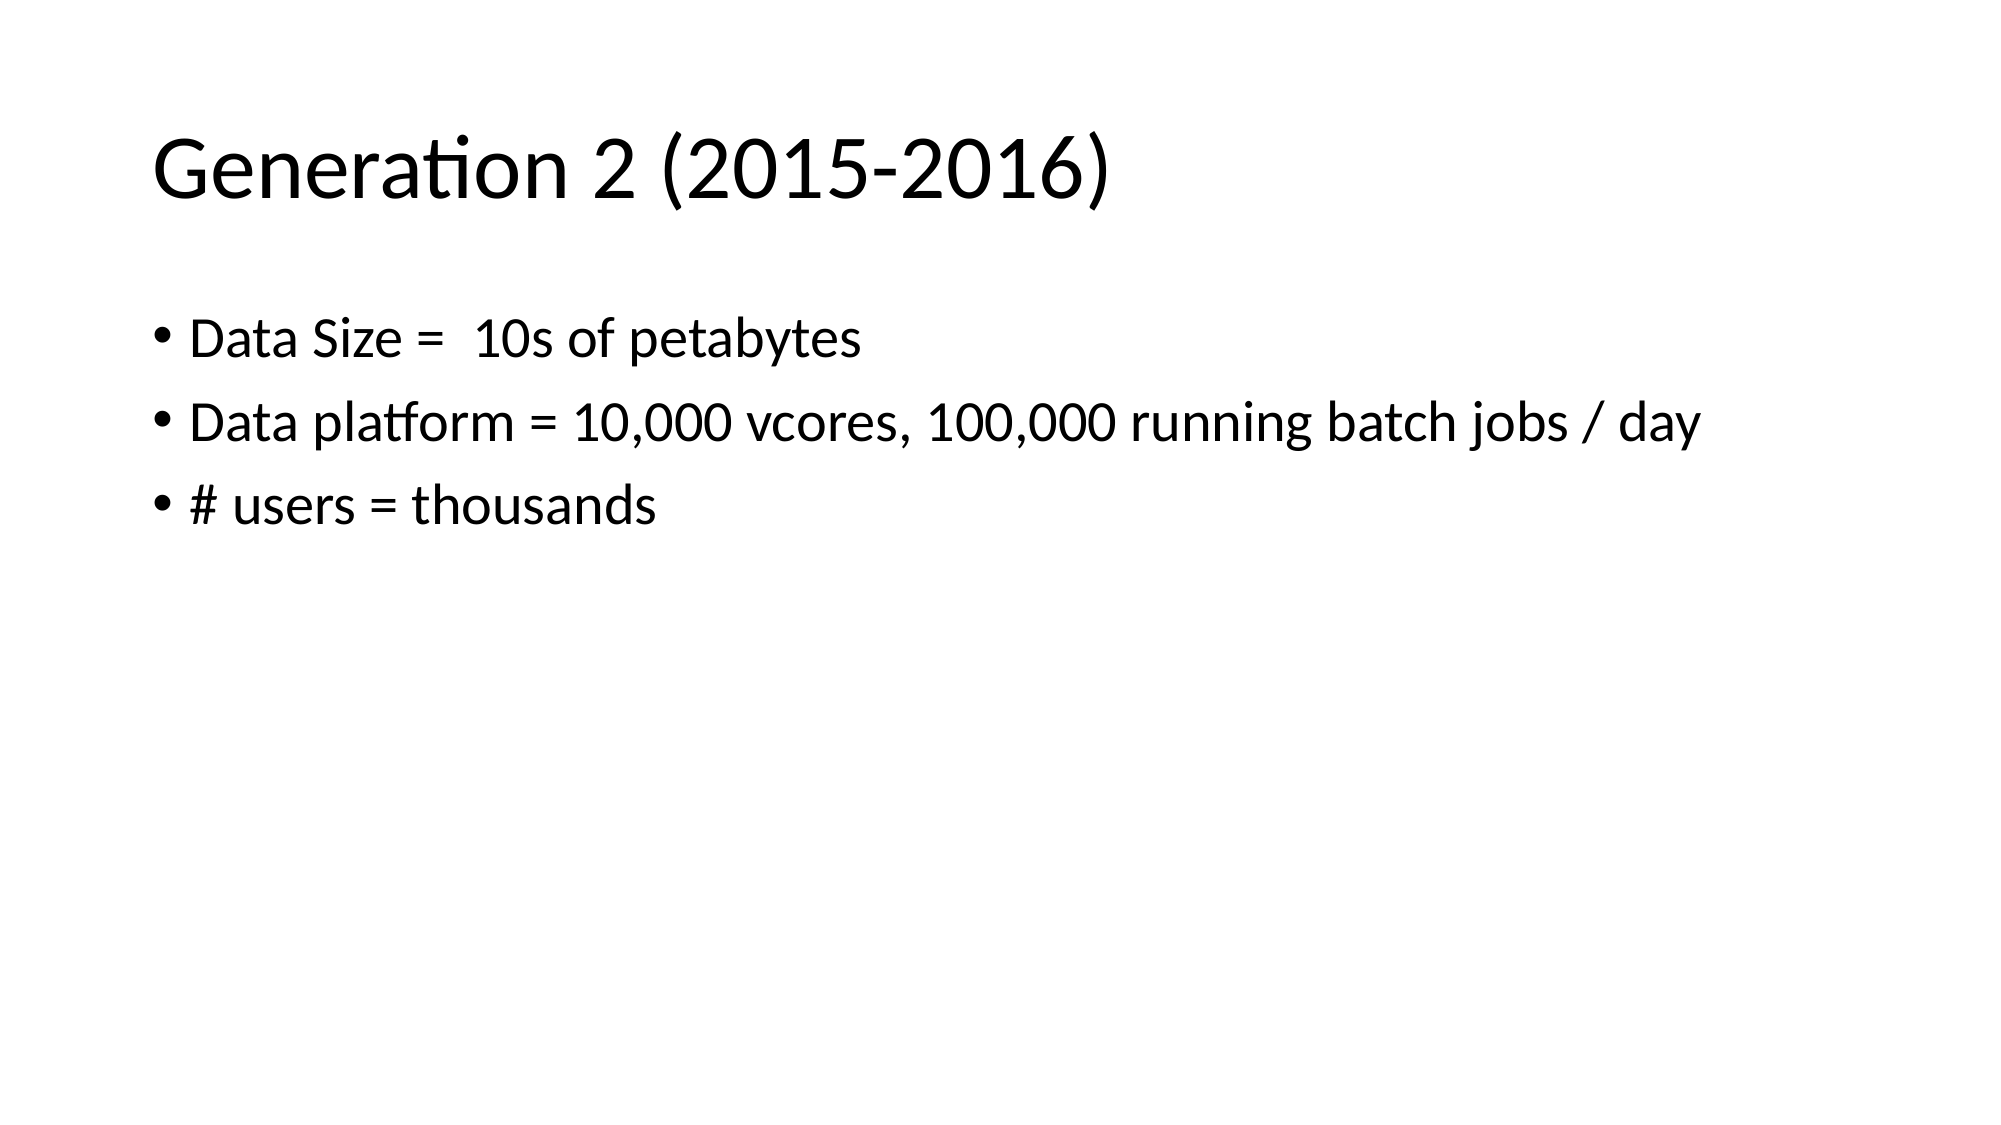

# Generation 2 (2015-2016)
Data Size =  10s of petabytes
Data platform = 10,000 vcores, 100,000 running batch jobs / day
# users = thousands